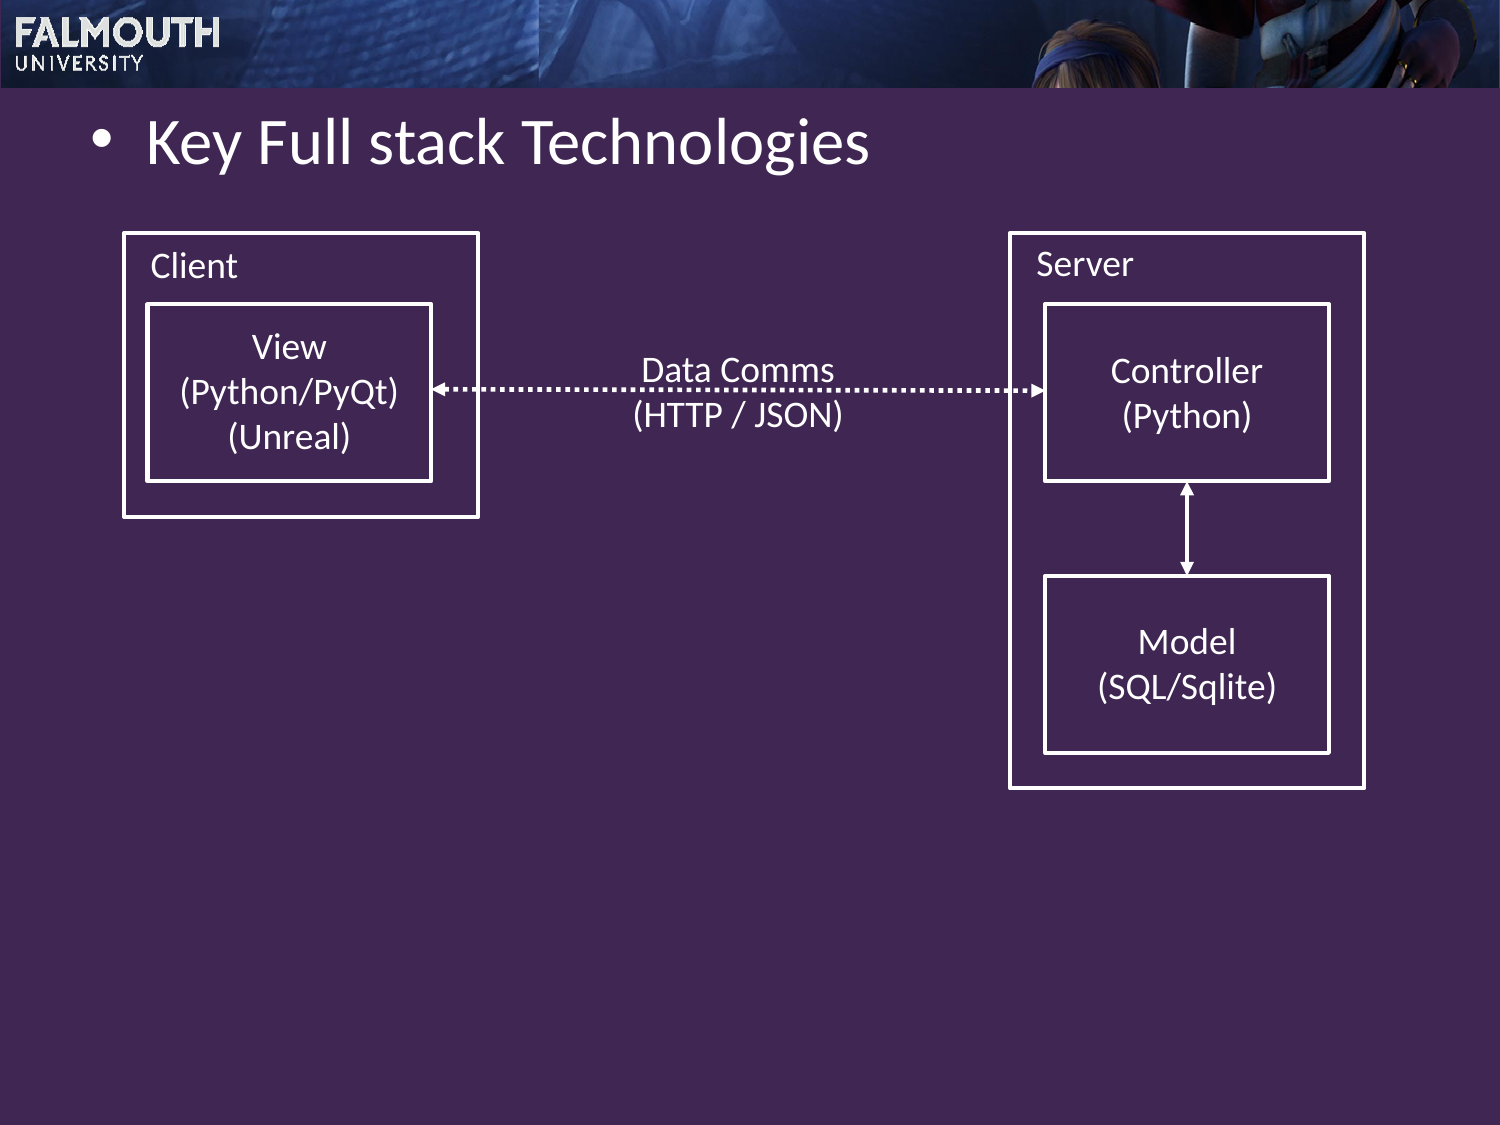

Key Full stack Technologies

Server

Controller
(Python)

Model
(SQL/Sqlite)

Client

View
(Python/PyQt)
(Unreal)
Data Comms
(HTTP / JSON)